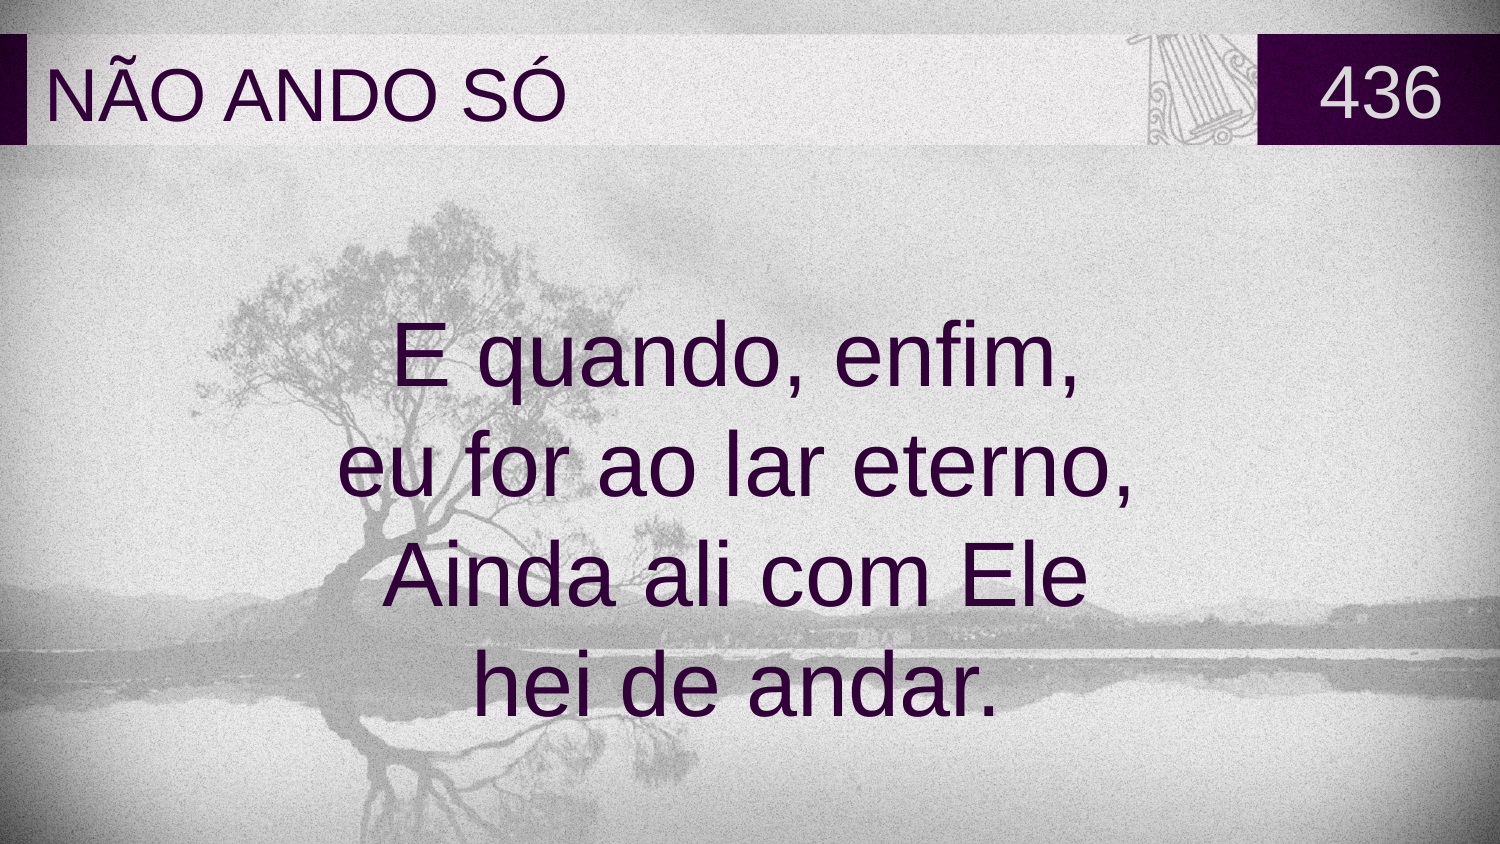

# NÃO ANDO SÓ
436
E quando, enfim,
eu for ao lar eterno,
Ainda ali com Ele
hei de andar.